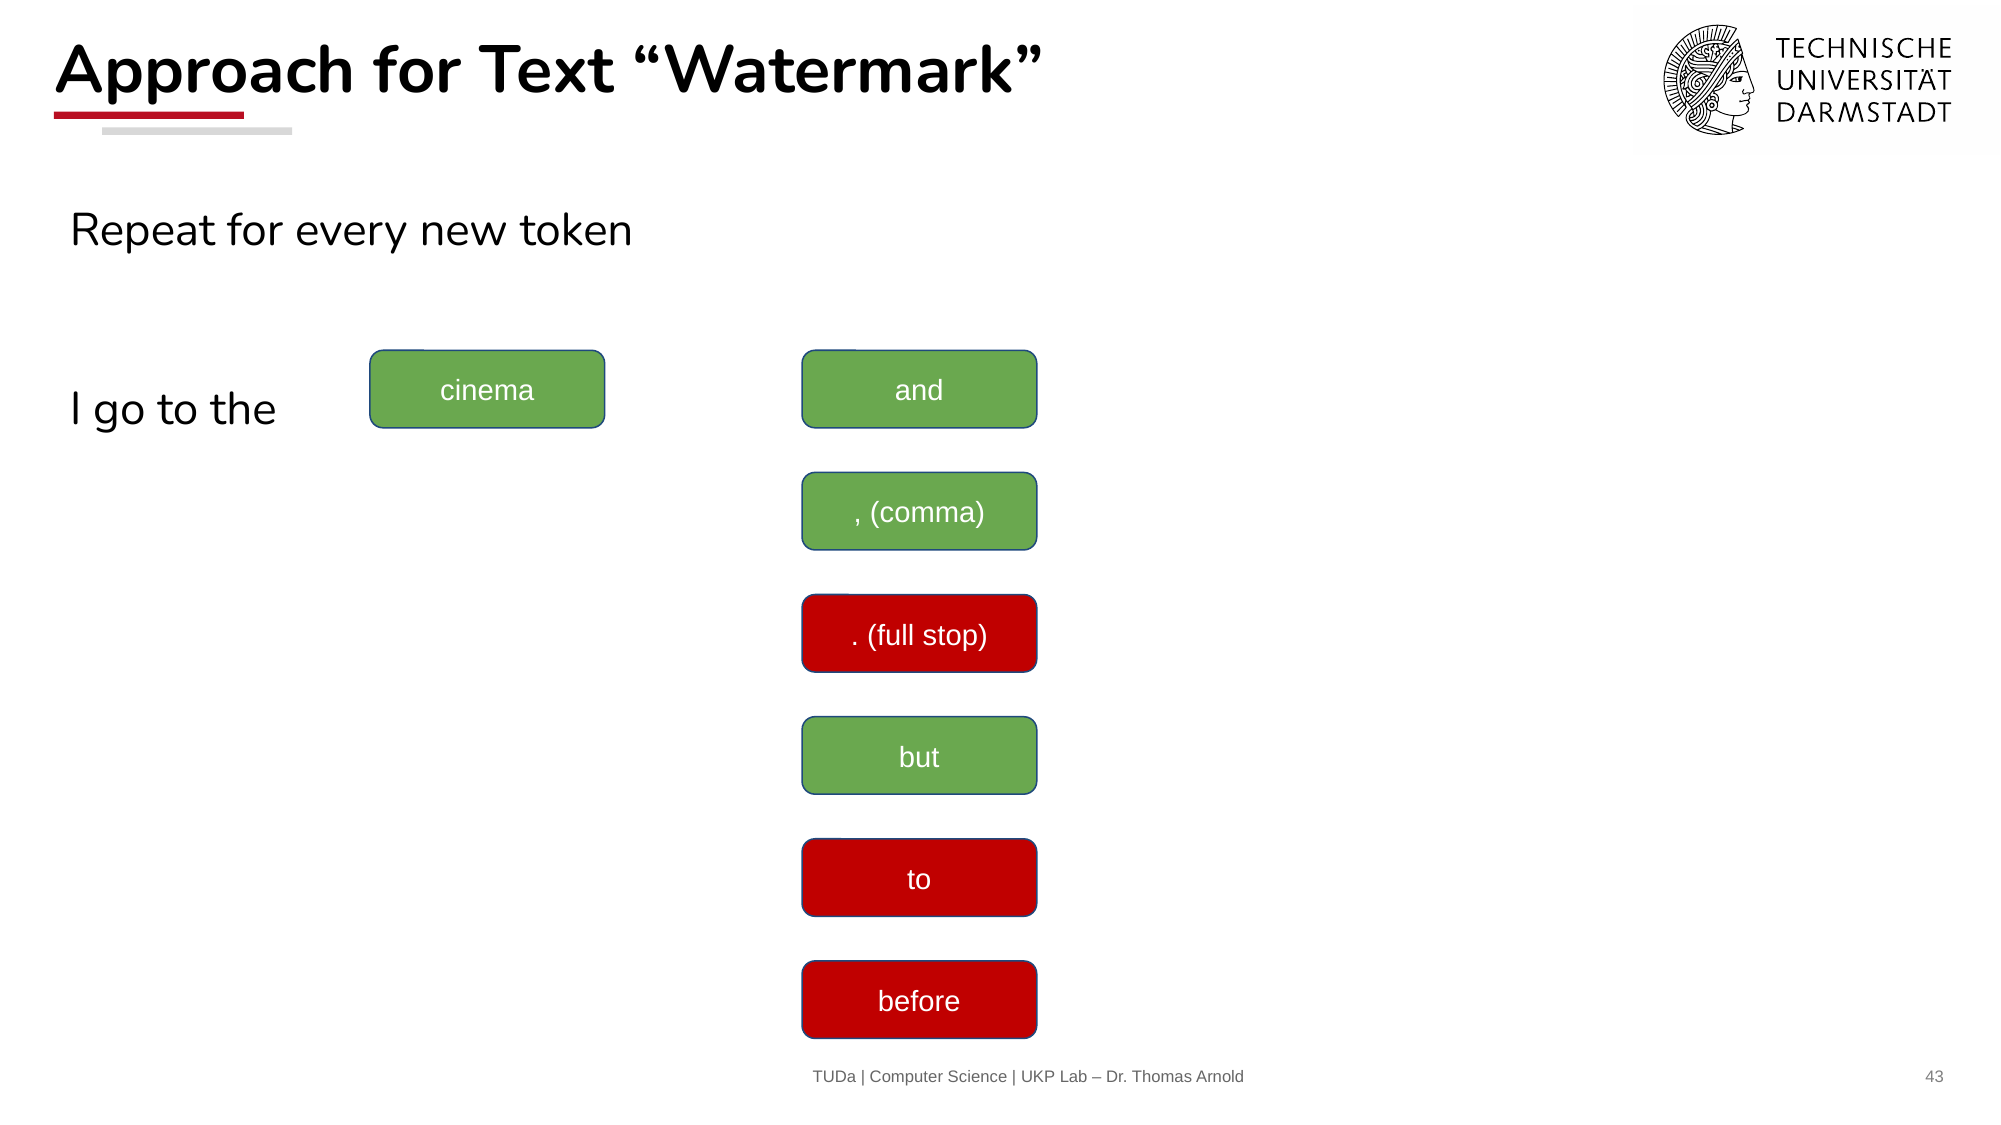

# Approach for Text “Watermark”

Repeat for every new token

I go to the
cinema
and
, (comma)
. (full stop)
but
to
before